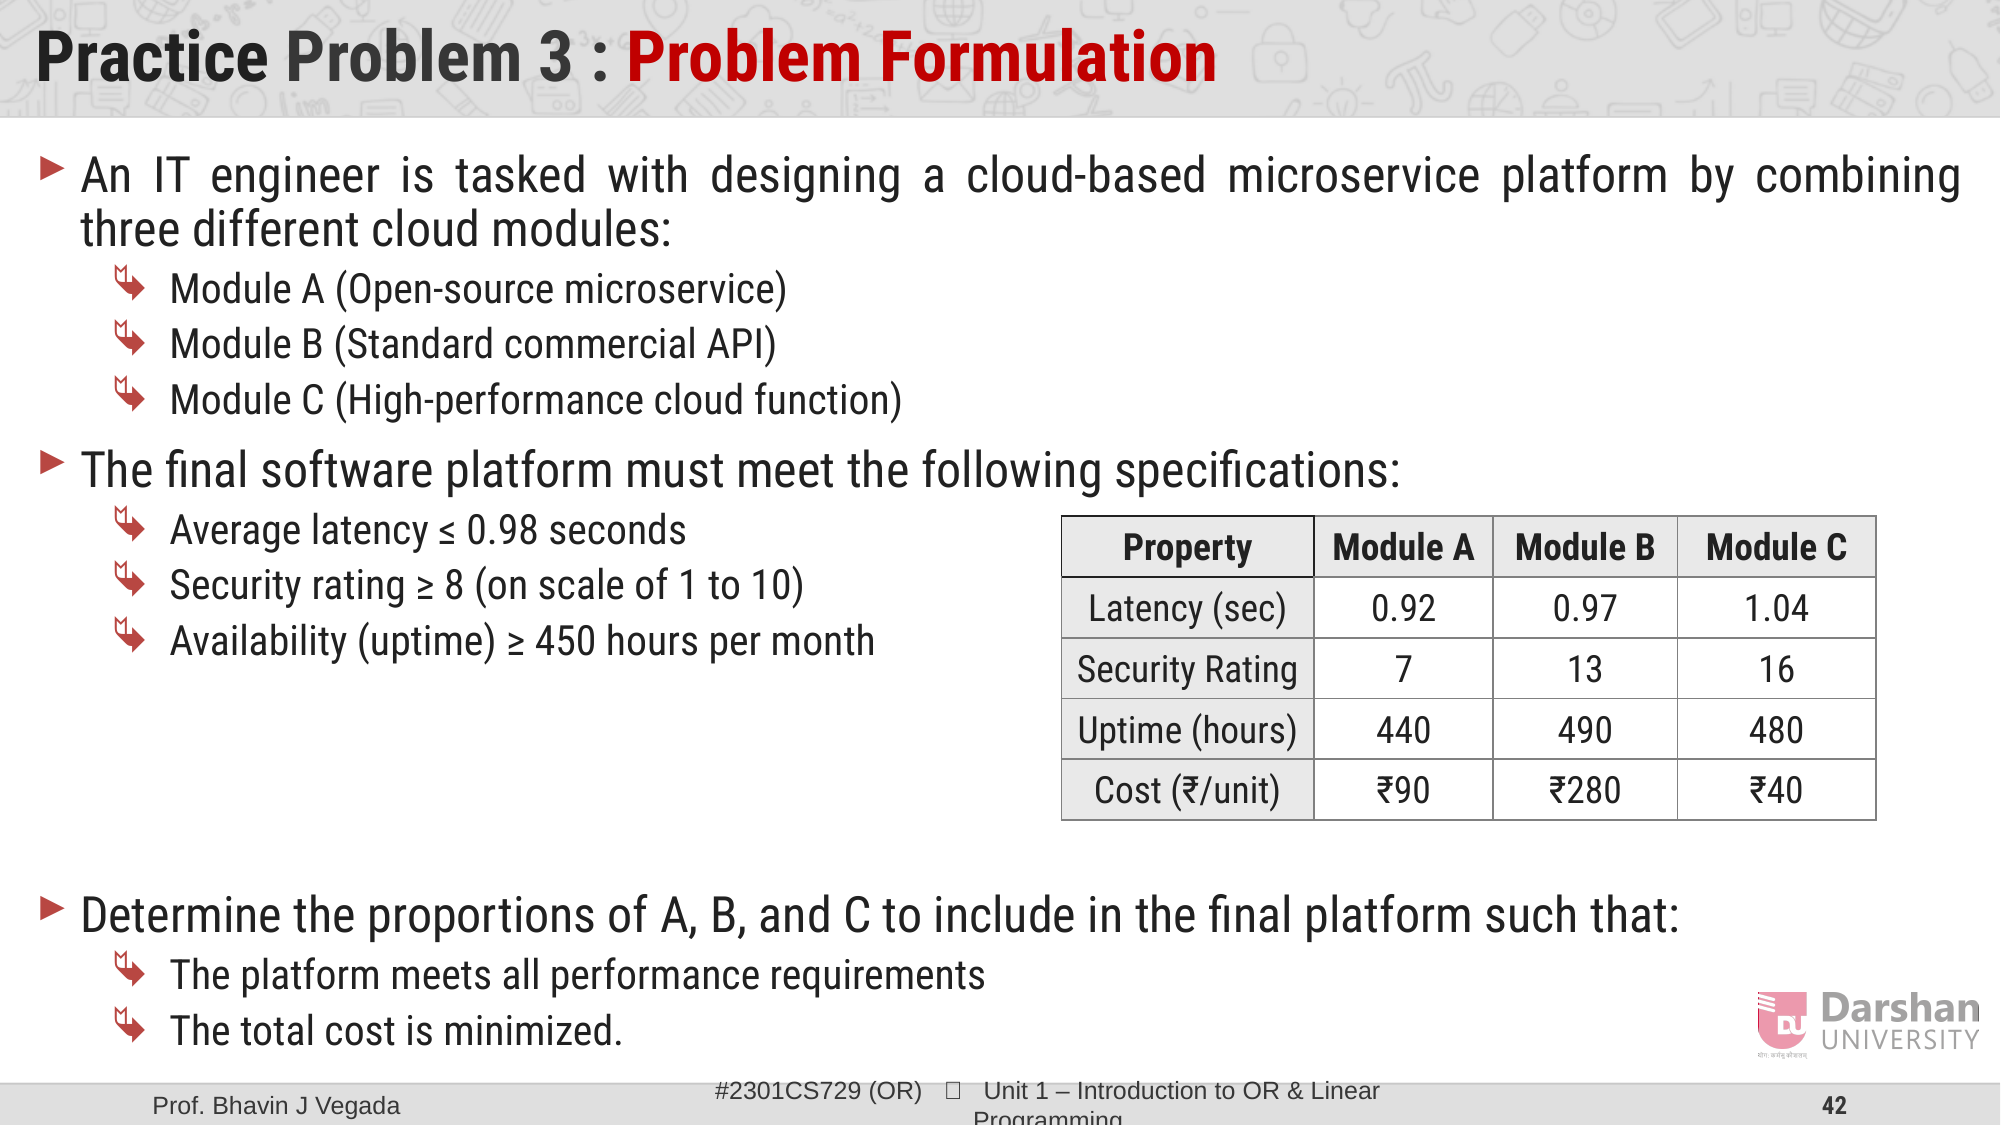

# Practice Problem 3 : Problem Formulation
An IT engineer is tasked with designing a cloud-based microservice platform by combining three different cloud modules:
Module A (Open-source microservice)
Module B (Standard commercial API)
Module C (High-performance cloud function)
The final software platform must meet the following specifications:
Average latency ≤ 0.98 seconds
Security rating ≥ 8 (on scale of 1 to 10)
Availability (uptime) ≥ 450 hours per month

Determine the proportions of A, B, and C to include in the final platform such that:
The platform meets all performance requirements
The total cost is minimized.

| Property | Module A | Module B | Module C |
| --- | --- | --- | --- |
| Latency (sec) | 0.92 | 0.97 | 1.04 |
| Security Rating | 7 | 13 | 16 |
| Uptime (hours) | 440 | 490 | 480 |
| Cost (₹/unit) | ₹90 | ₹280 | ₹40 |